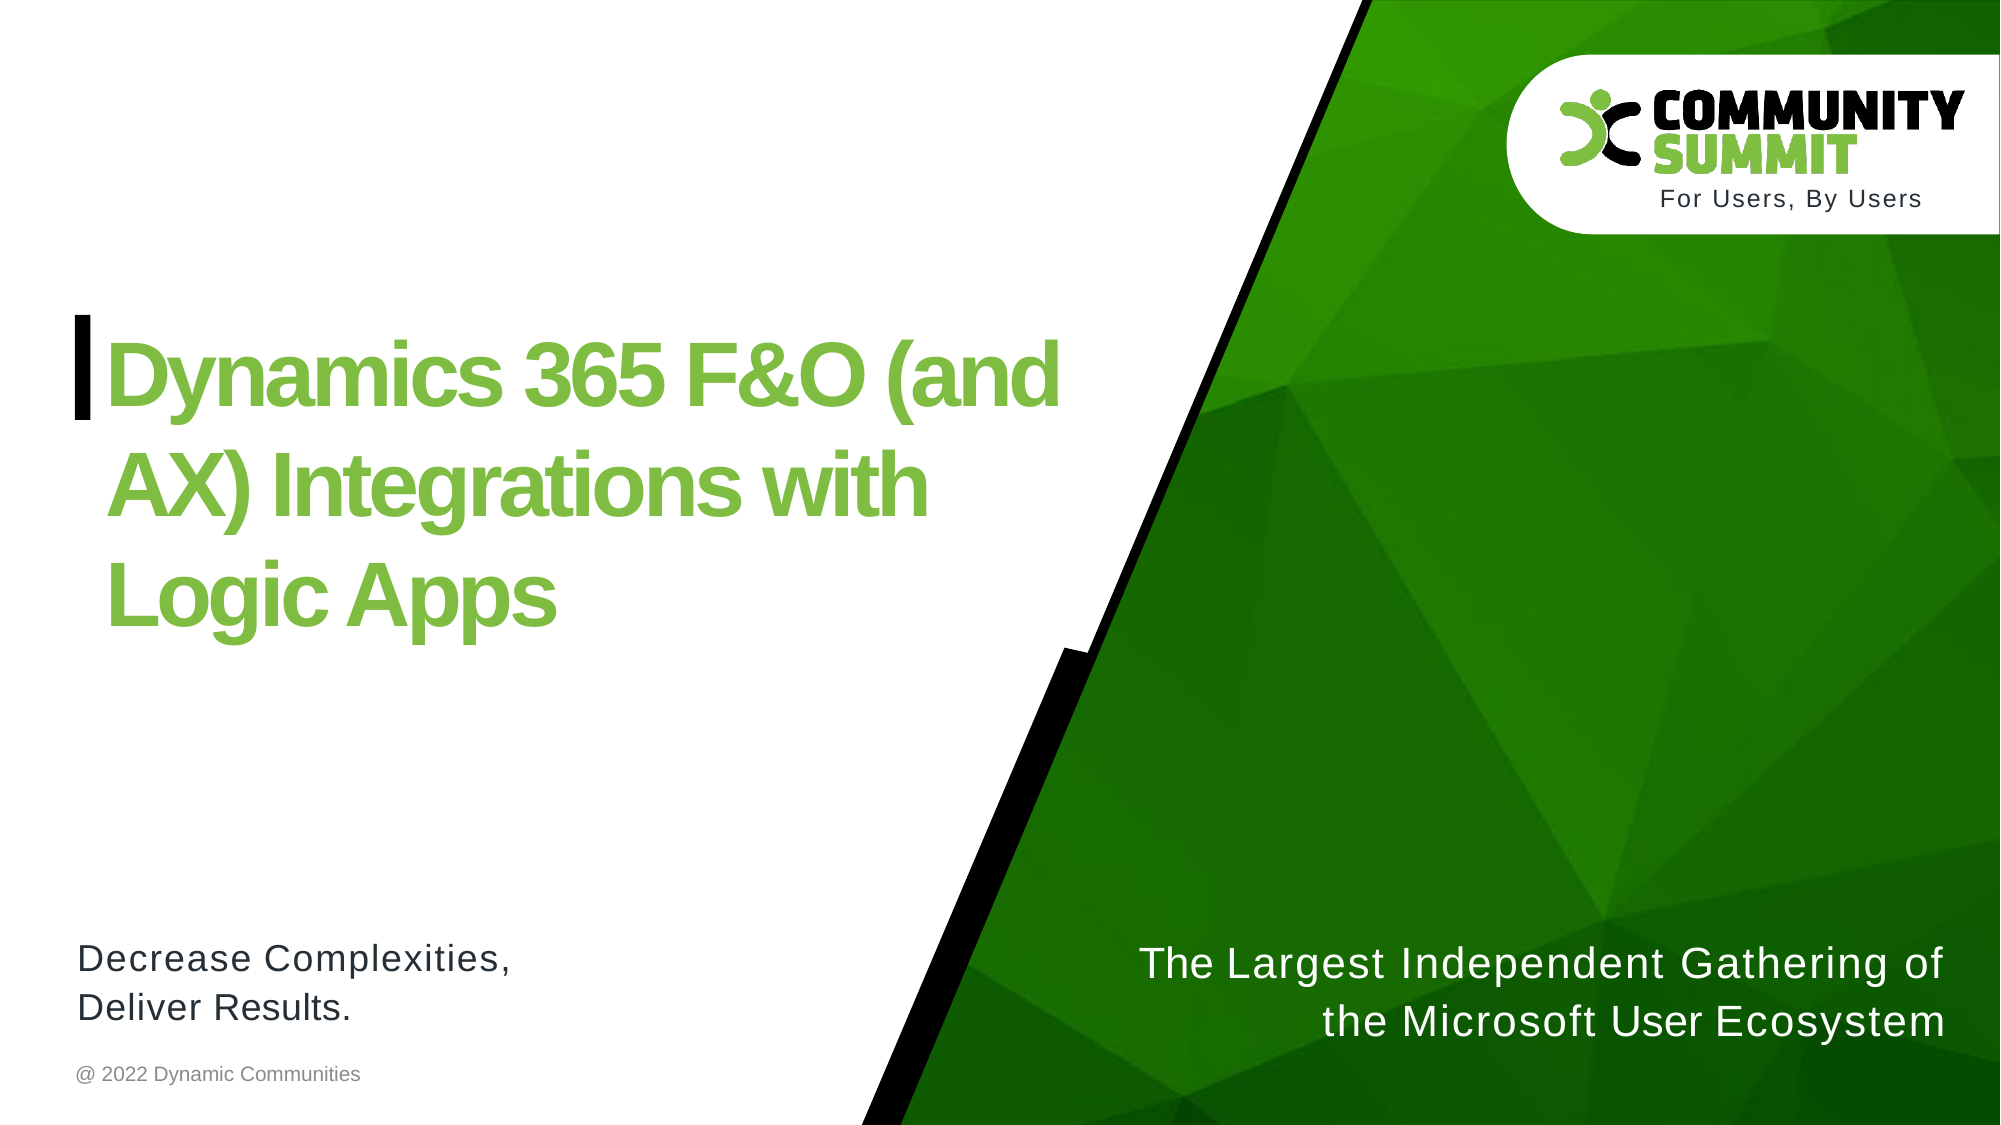

Dynamics 365 F&O (and AX) Integrations with Logic Apps